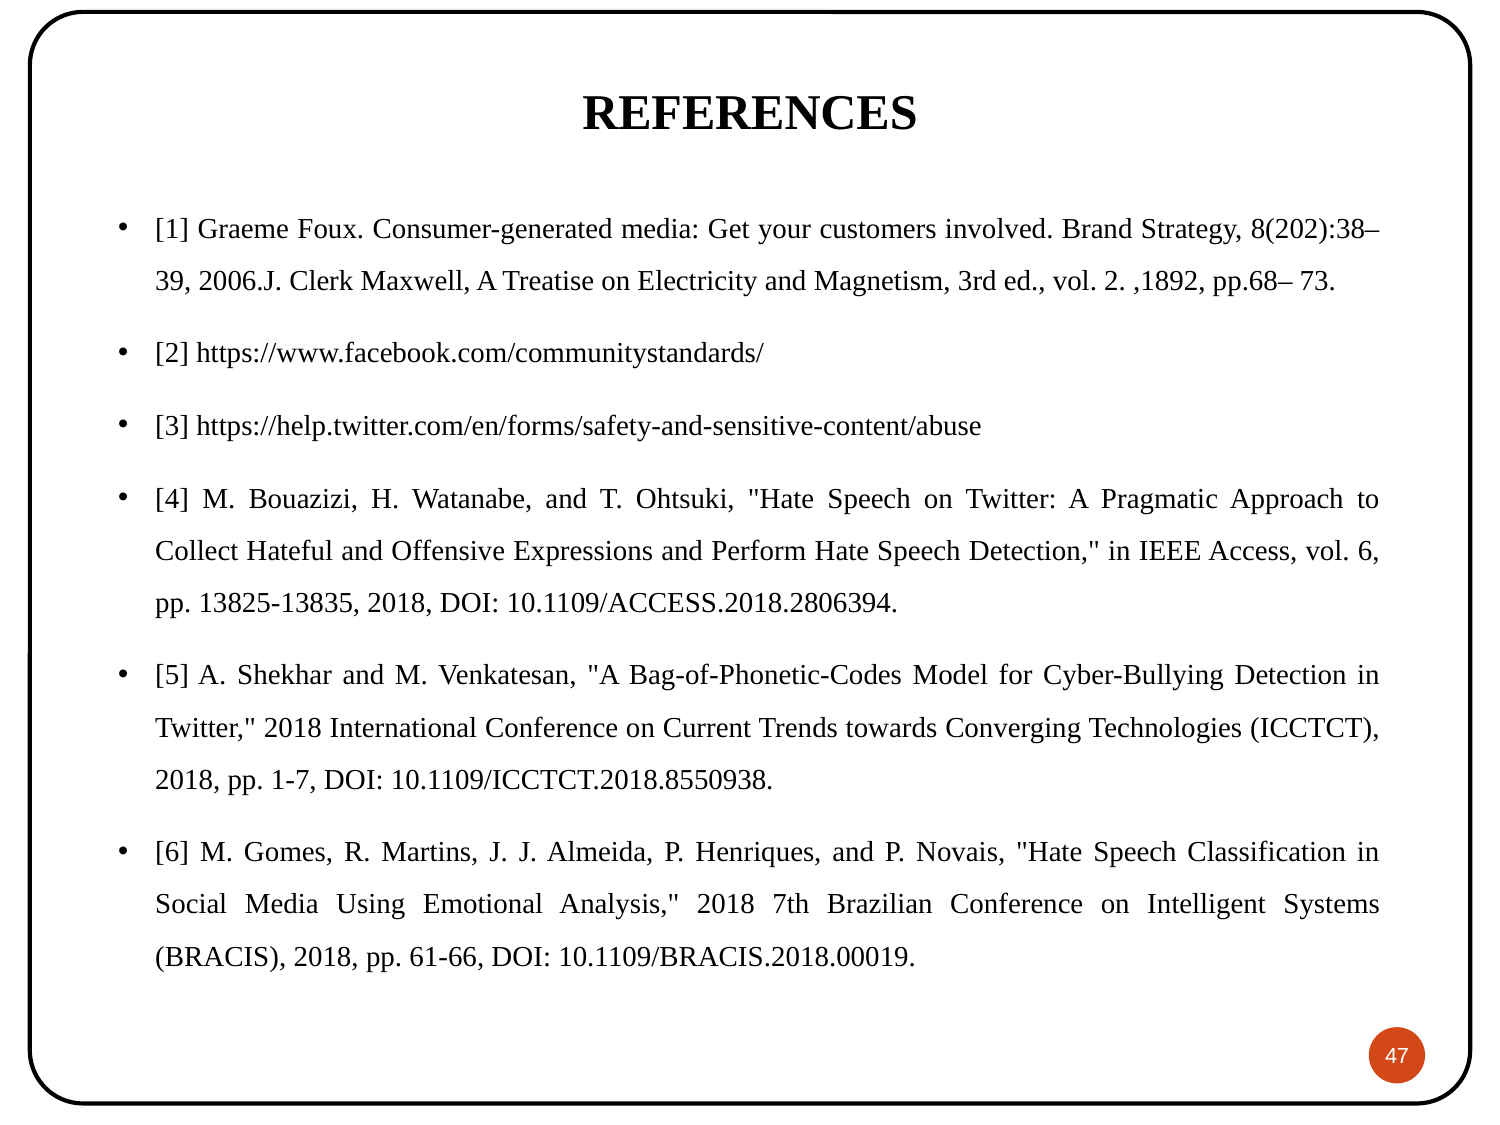

# REFERENCES
[1] Graeme Foux. Consumer-generated media: Get your customers involved. Brand Strategy, 8(202):38–39, 2006.J. Clerk Maxwell, A Treatise on Electricity and Magnetism, 3rd ed., vol. 2. ,1892, pp.68– 73.
[2] https://www.facebook.com/communitystandards/
[3] https://help.twitter.com/en/forms/safety-and-sensitive-content/abuse
[4] M. Bouazizi, H. Watanabe, and T. Ohtsuki, "Hate Speech on Twitter: A Pragmatic Approach to Collect Hateful and Offensive Expressions and Perform Hate Speech Detection," in IEEE Access, vol. 6, pp. 13825-13835, 2018, DOI: 10.1109/ACCESS.2018.2806394.
[5] A. Shekhar and M. Venkatesan, "A Bag-of-Phonetic-Codes Model for Cyber-Bullying Detection in Twitter," 2018 International Conference on Current Trends towards Converging Technologies (ICCTCT), 2018, pp. 1-7, DOI: 10.1109/ICCTCT.2018.8550938.
[6] M. Gomes, R. Martins, J. J. Almeida, P. Henriques, and P. Novais, "Hate Speech Classification in Social Media Using Emotional Analysis," 2018 7th Brazilian Conference on Intelligent Systems (BRACIS), 2018, pp. 61-66, DOI: 10.1109/BRACIS.2018.00019.

47